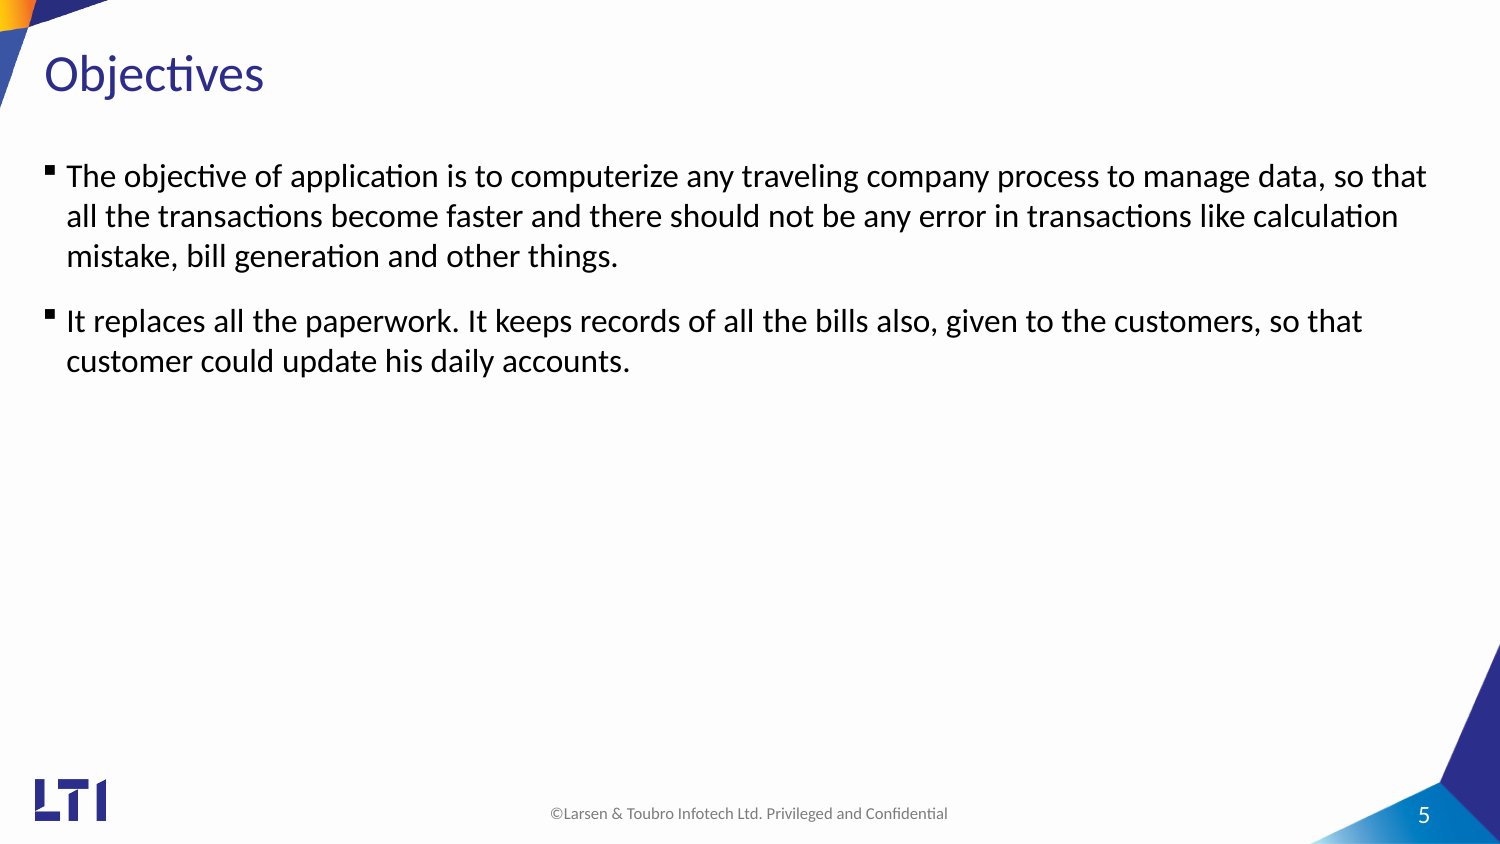

# Objectives
The objective of application is to computerize any traveling company process to manage data, so that all the transactions become faster and there should not be any error in transactions like calculation mistake, bill generation and other things.
It replaces all the paperwork. It keeps records of all the bills also, given to the customers, so that customer could update his daily accounts.